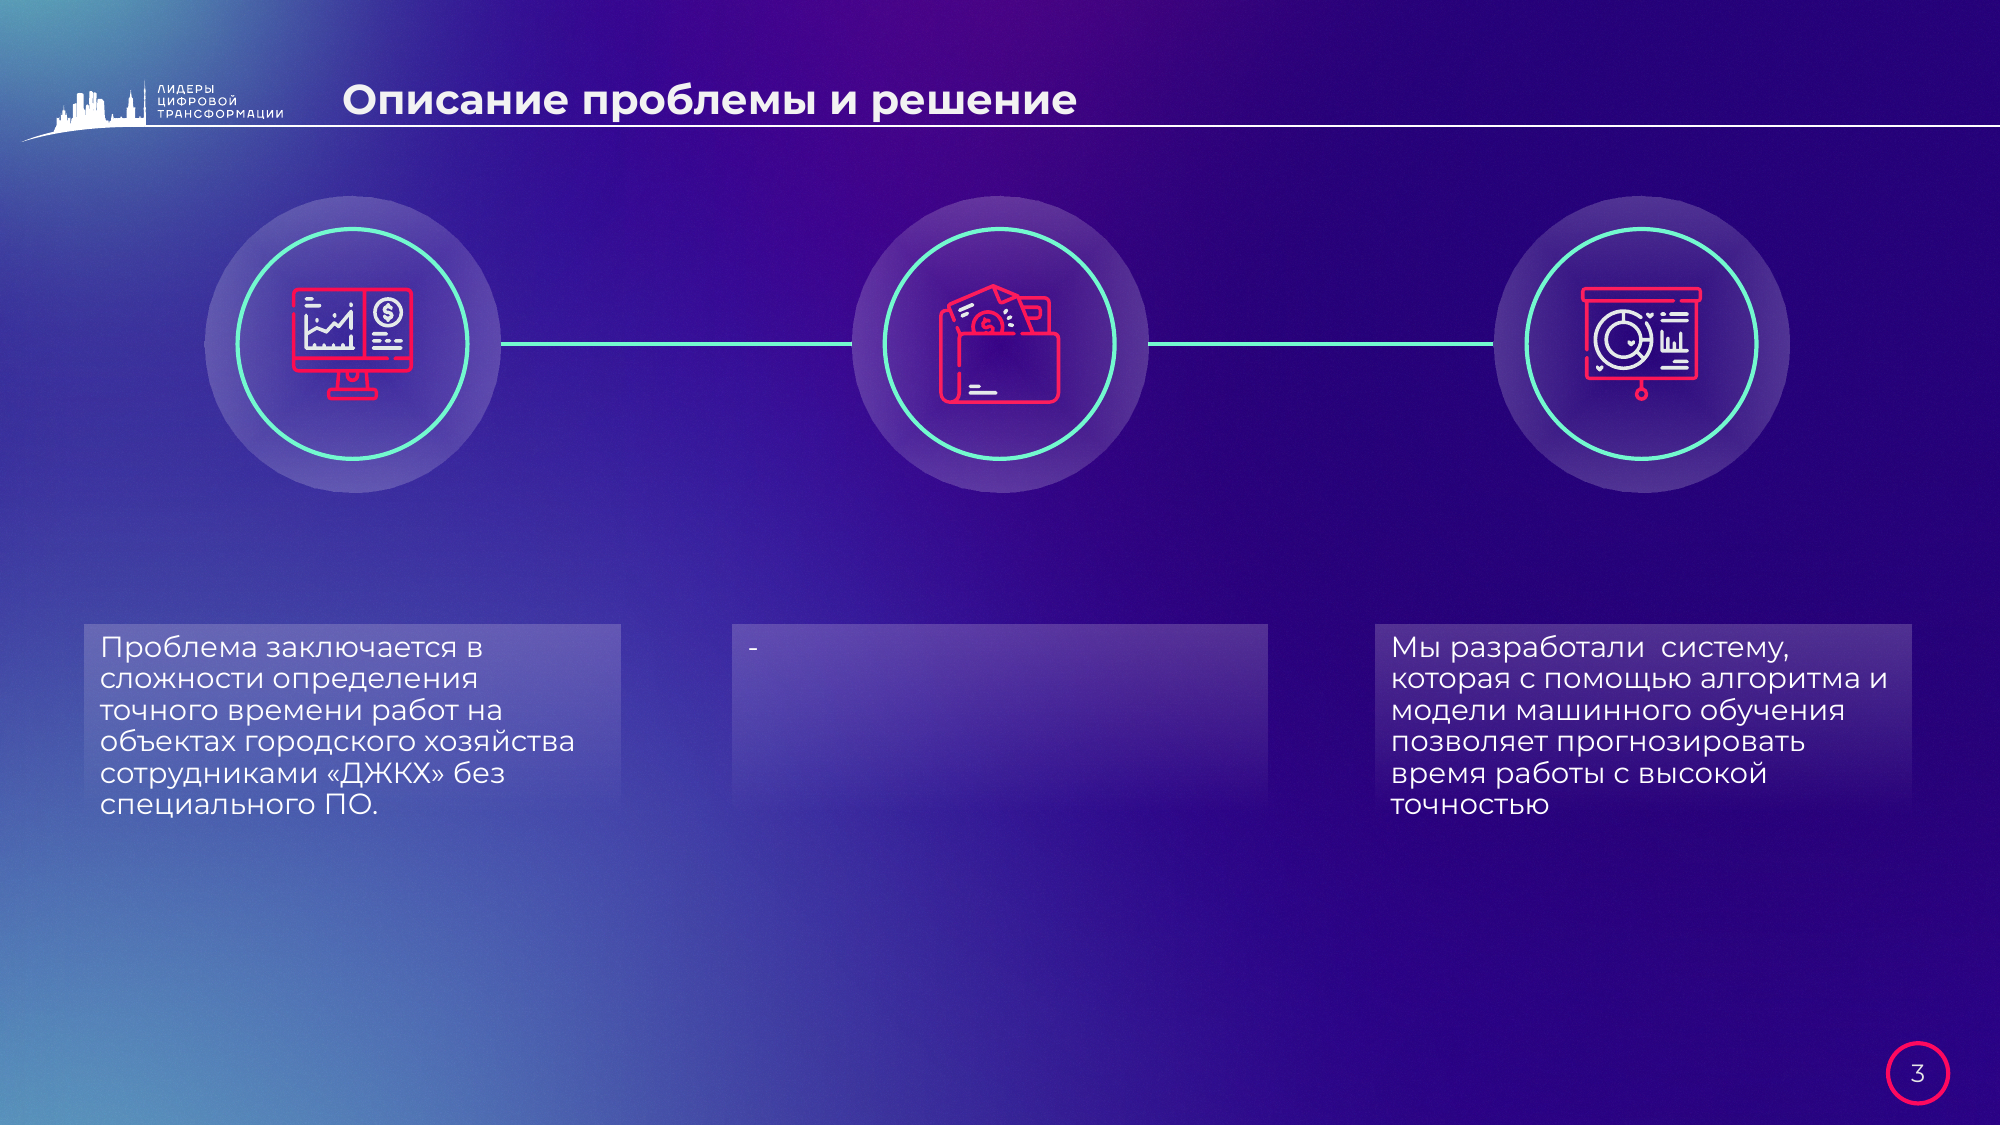

# Описание проблемы и решение

Проблема заключается в сложности определения точного времени работ на объектах городского хозяйства сотрудниками «ДЖКХ» без специального ПО.
-
Мы разработали  систему, которая с помощью алгоритма и модели машинного обучения позволяет прогнозировать время работы с высокой точностью
3